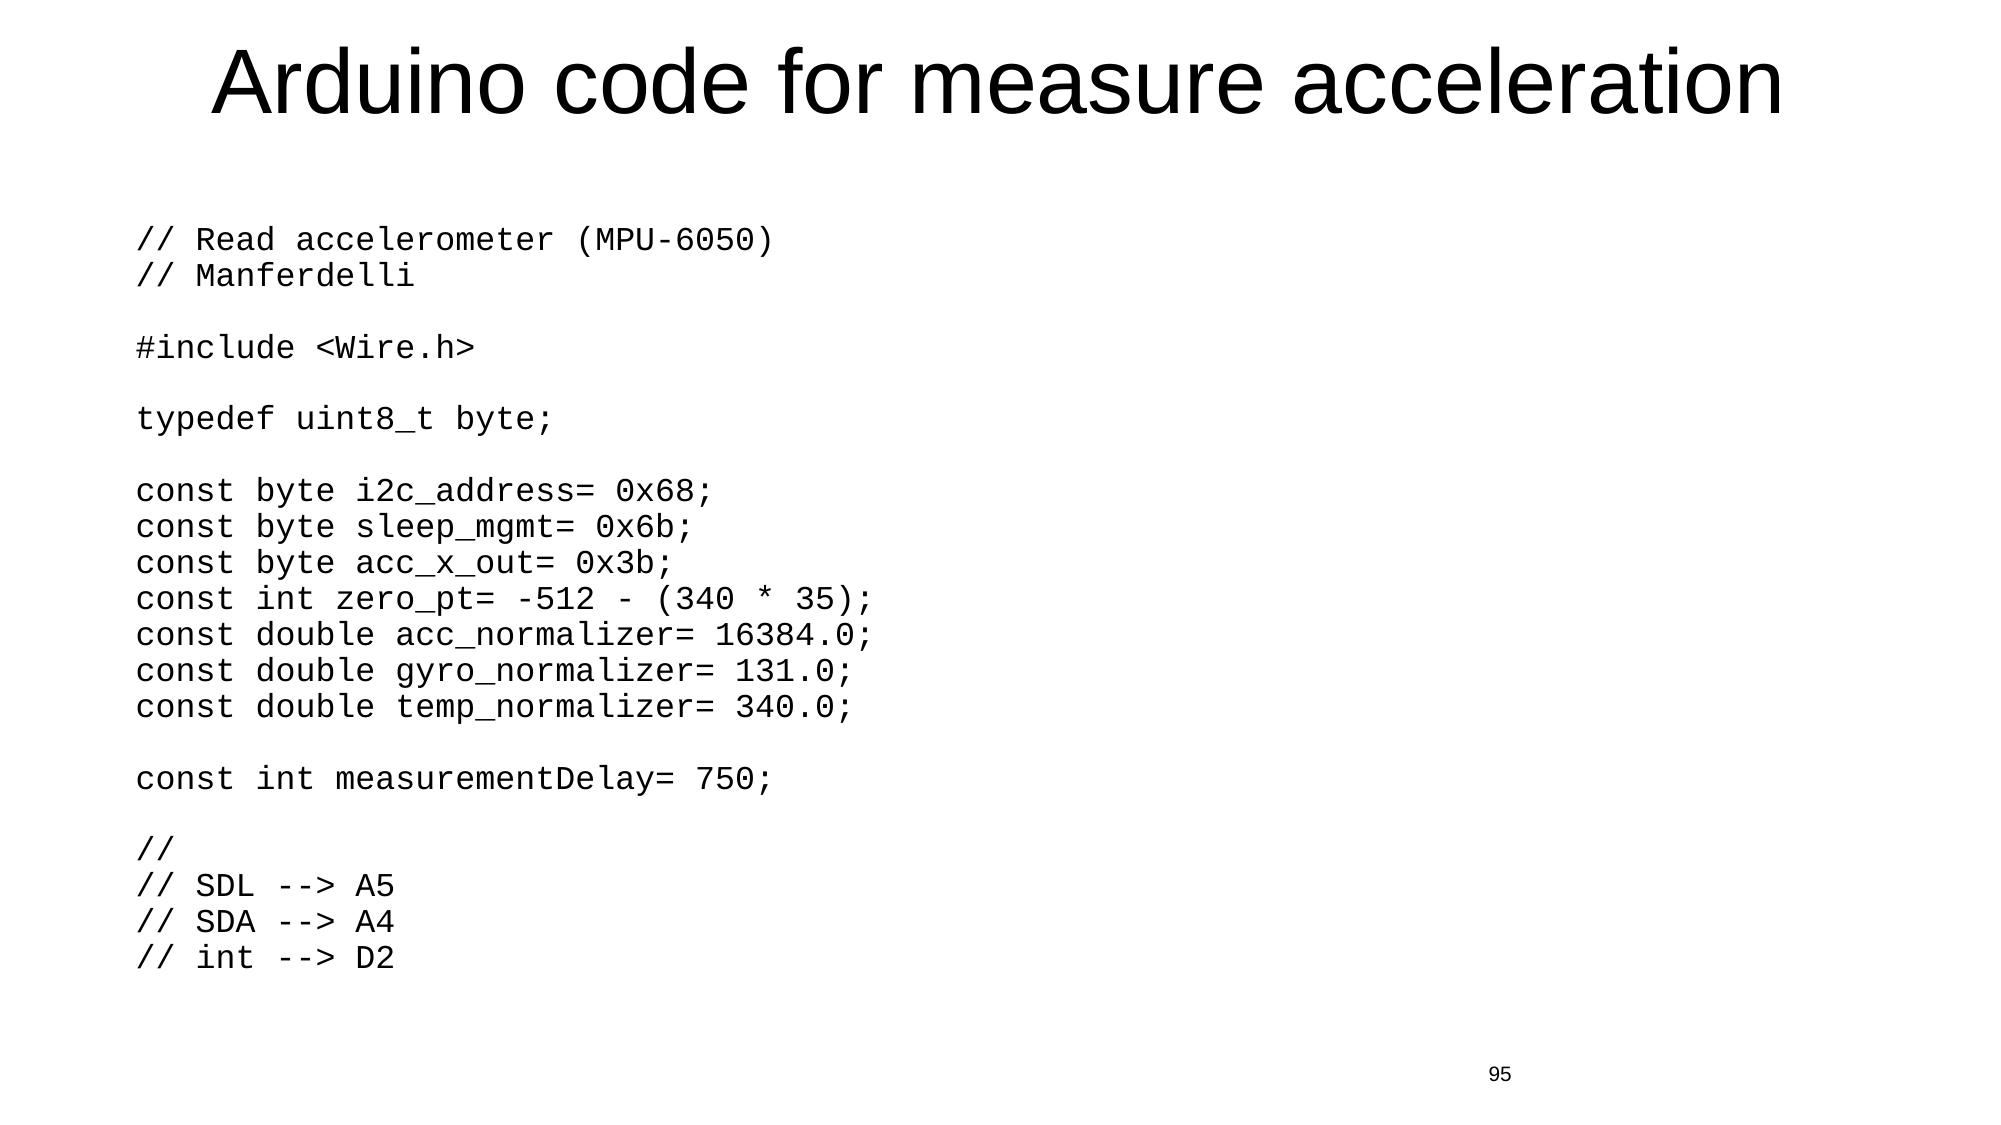

# Arduino code for measure acceleration
// Read accelerometer (MPU-6050)
// Manferdelli

#include <Wire.h>

typedef uint8_t byte;

const byte i2c_address= 0x68;
const byte sleep_mgmt= 0x6b;
const byte acc_x_out= 0x3b;
const int zero_pt= -512 - (340 * 35);
const double acc_normalizer= 16384.0;
const double gyro_normalizer= 131.0;
const double temp_normalizer= 340.0;

const int measurementDelay= 750;

//
// SDL --> A5
// SDA --> A4
// int --> D2

95